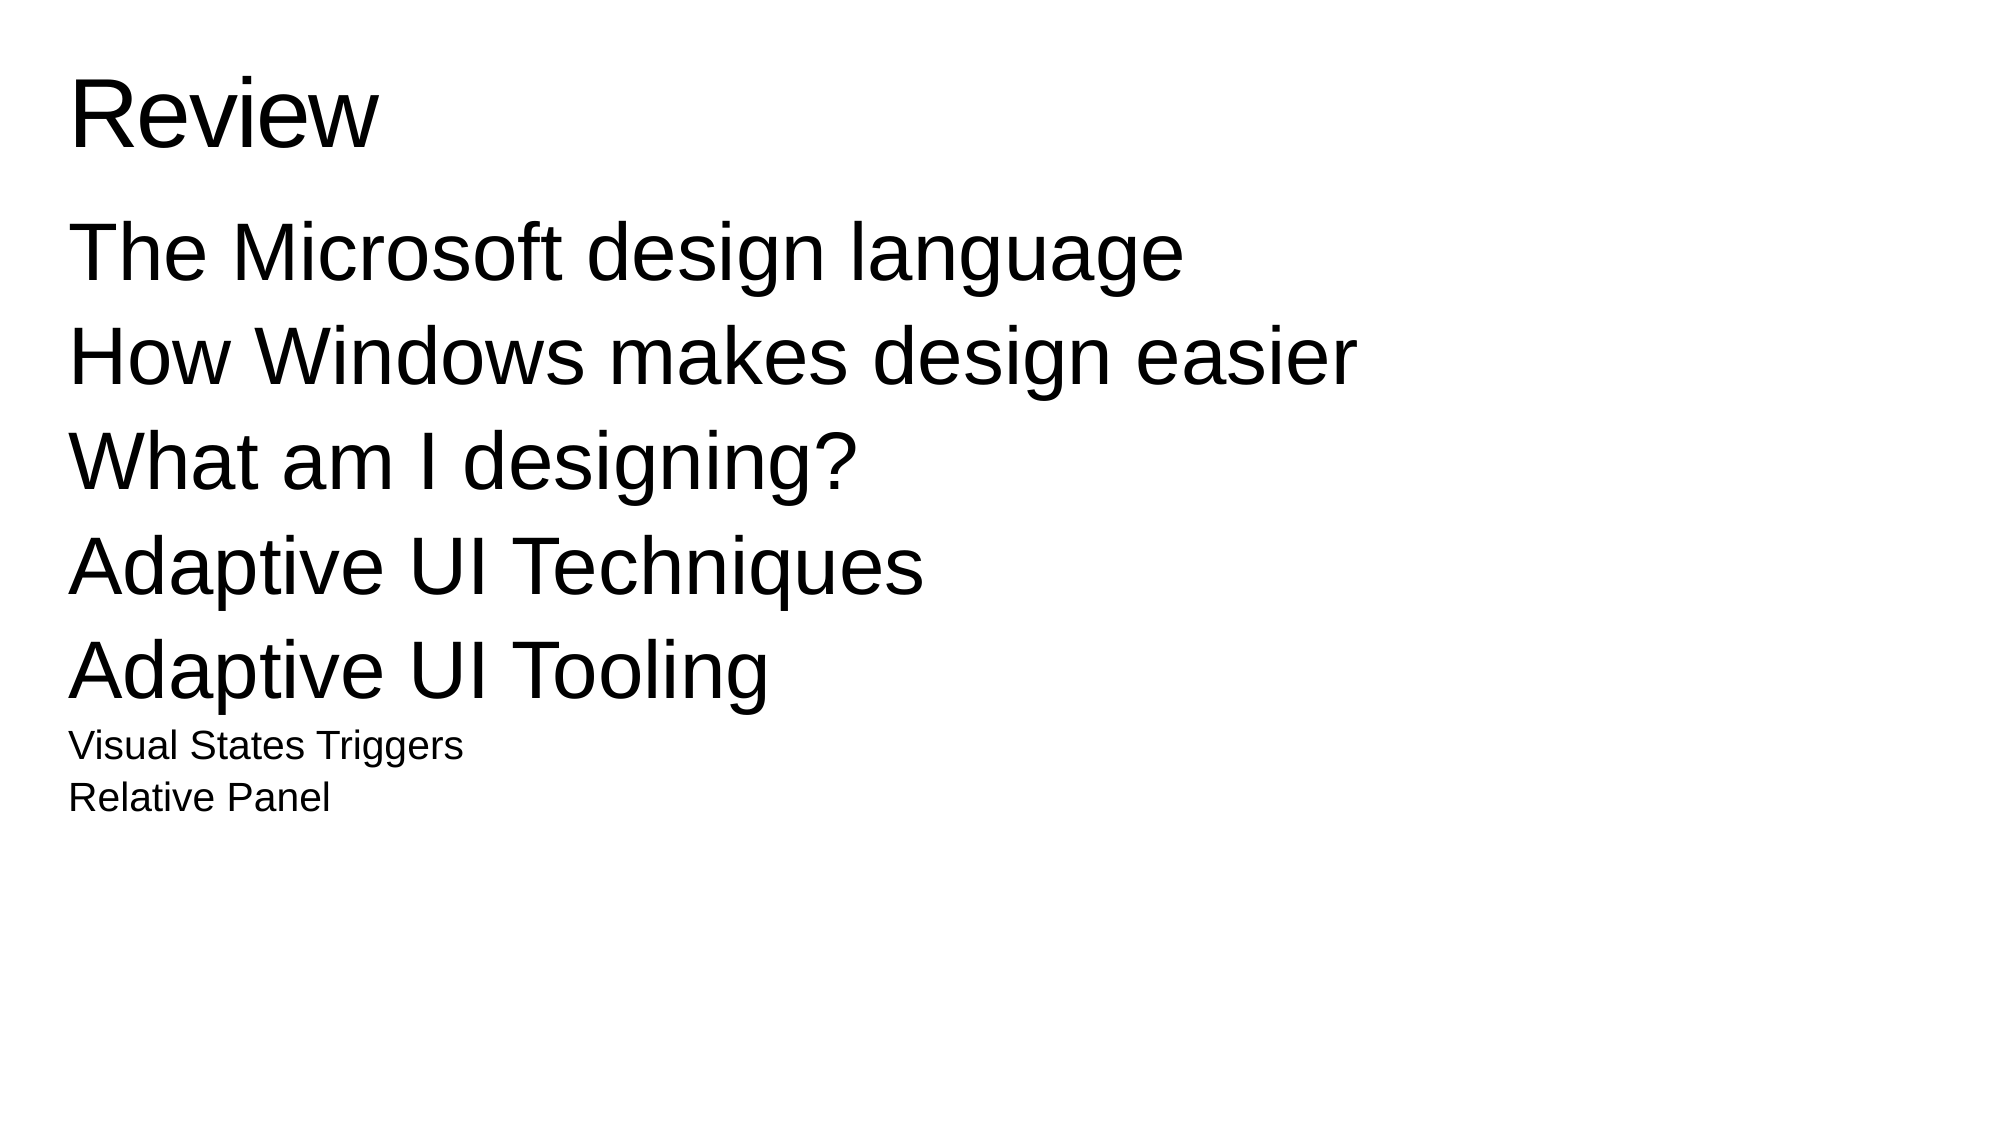

# Review
The Microsoft design language
How Windows makes design easier
What am I designing?
Adaptive UI Techniques
Adaptive UI Tooling
Visual States Triggers
Relative Panel